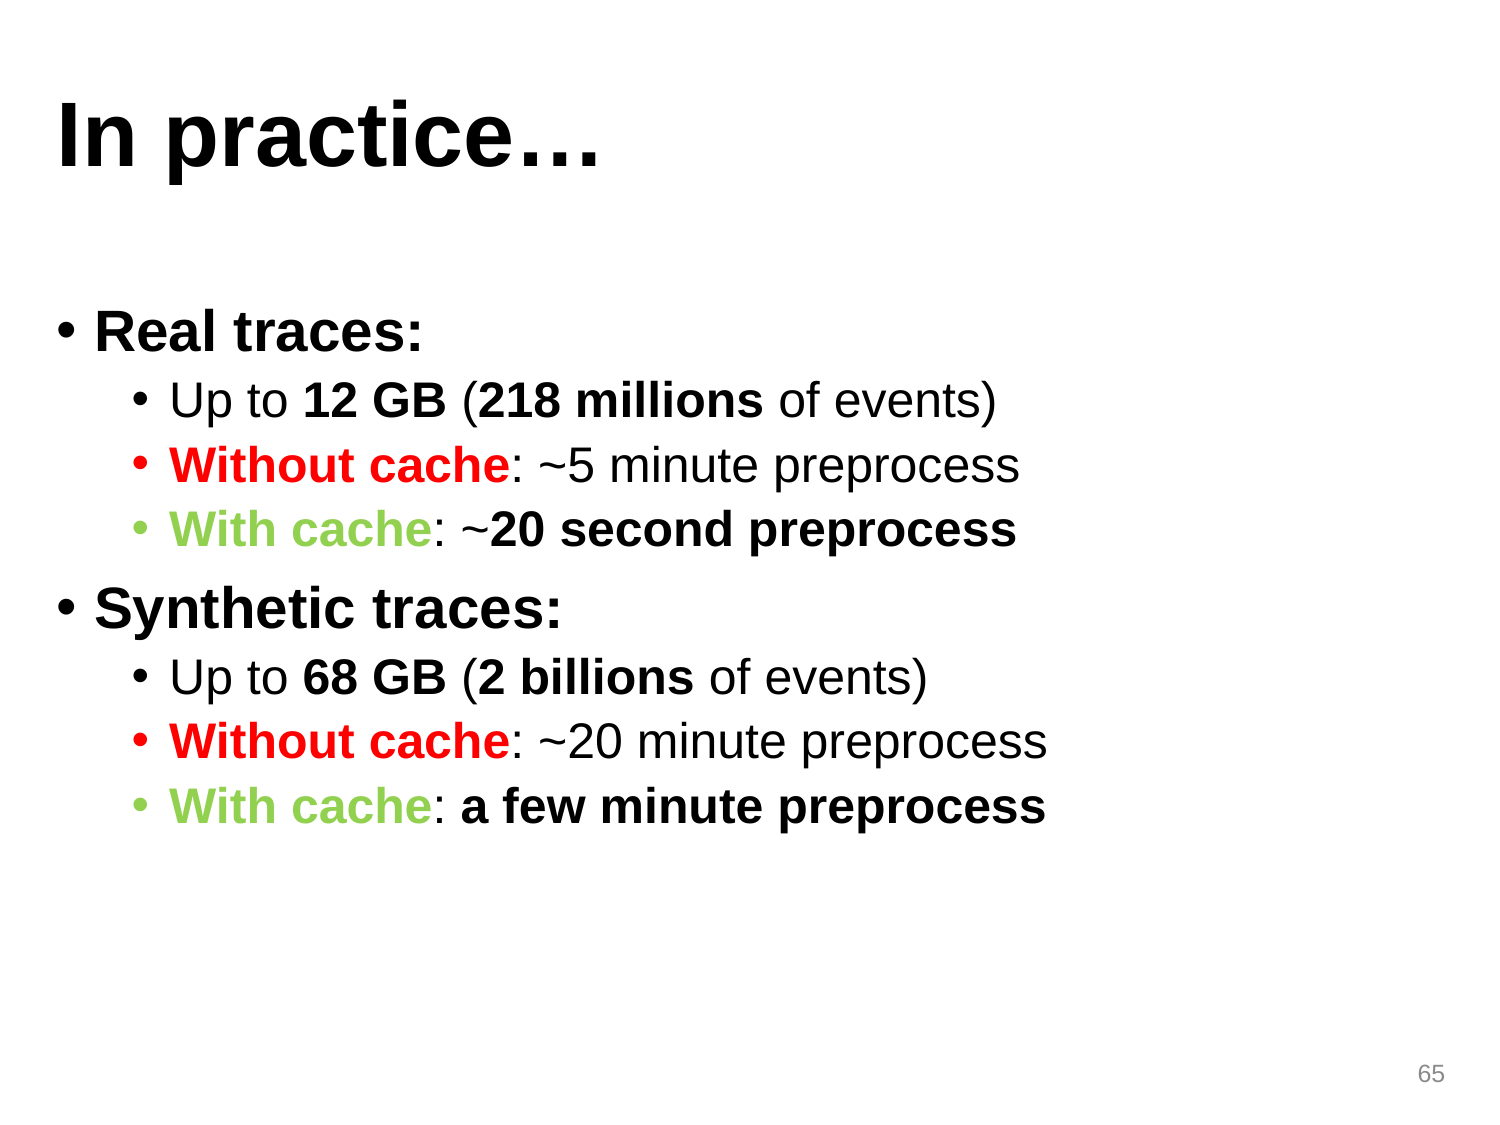

# In practice…
Real traces:
Up to 12 GB (218 millions of events)
Without cache: ~5 minute preprocess
With cache: ~20 second preprocess
Synthetic traces:
Up to 68 GB (2 billions of events)
Without cache: ~20 minute preprocess
With cache: a few minute preprocess

65